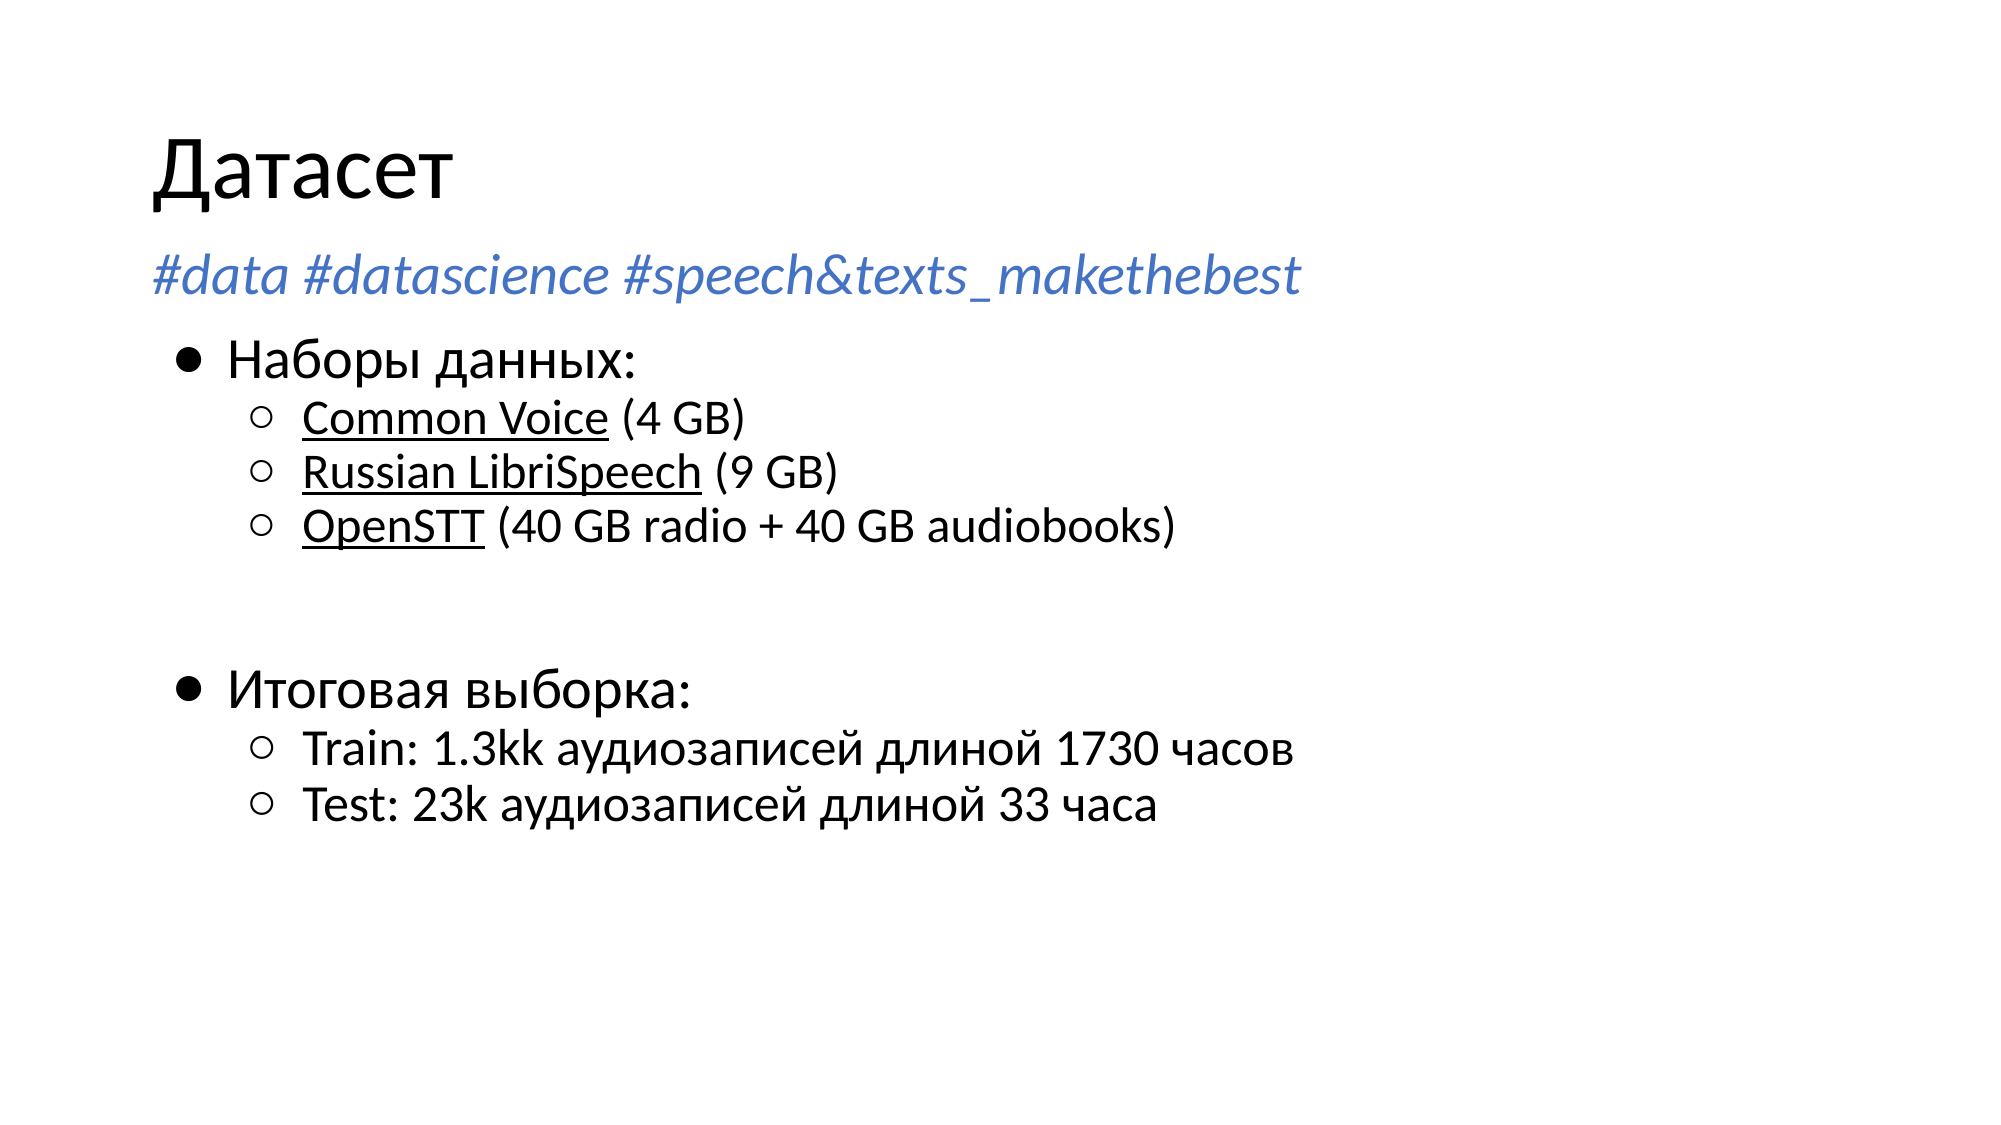

# Датасет
#data #datascience #speech&texts_makethebest
Наборы данных:
Common Voice (4 GB)
Russian LibriSpeech (9 GB)
OpenSTT (40 GB radio + 40 GB audiobooks)

Итоговая выборка:
Train: 1.3kk аудиозаписей длиной 1730 часов
Test: 23k аудиозаписей длиной 33 часа